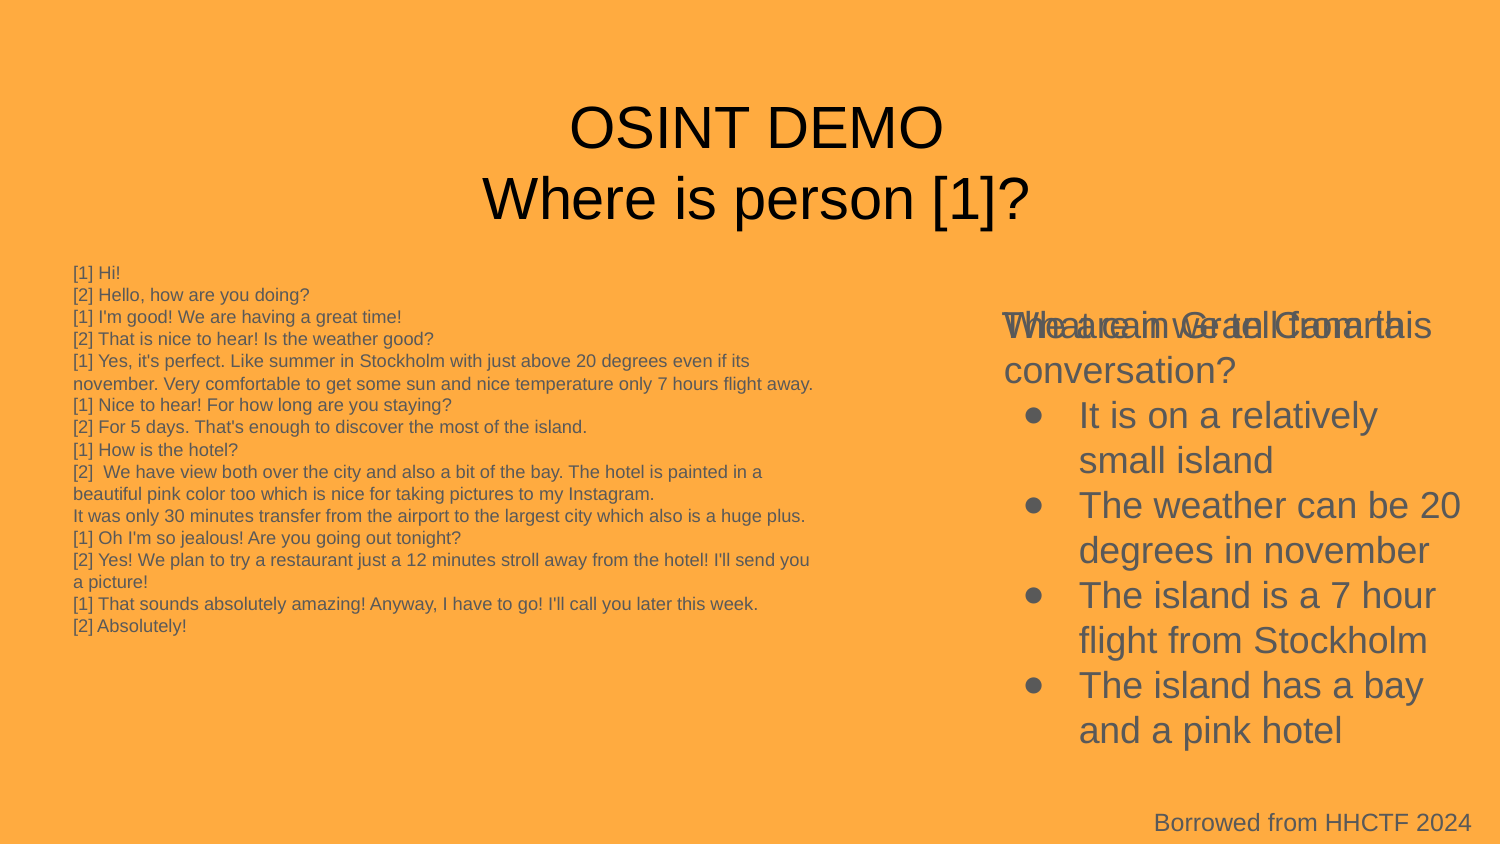

# OSINT DEMO
Where is person [1]?
[1] Hi!
[2] Hello, how are you doing?
[1] I'm good! We are having a great time!
[2] That is nice to hear! Is the weather good?
[1] Yes, it's perfect. Like summer in Stockholm with just above 20 degrees even if its november. Very comfortable to get some sun and nice temperature only 7 hours flight away.
[1] Nice to hear! For how long are you staying?
[2] For 5 days. That's enough to discover the most of the island.
[1] How is the hotel?
[2]  We have view both over the city and also a bit of the bay. The hotel is painted in a beautiful pink color too which is nice for taking pictures to my Instagram.
It was only 30 minutes transfer from the airport to the largest city which also is a huge plus.
[1] Oh I'm so jealous! Are you going out tonight?
[2] Yes! We plan to try a restaurant just a 12 minutes stroll away from the hotel! I'll send you a picture!
[1] That sounds absolutely amazing! Anyway, I have to go! I'll call you later this week.
[2] Absolutely!

The are in Gran Canaria
What can we tell from this conversation?
It is on a relatively small island
The weather can be 20 degrees in november
The island is a 7 hour flight from Stockholm
The island has a bay and a pink hotel
Borrowed from HHCTF 2024